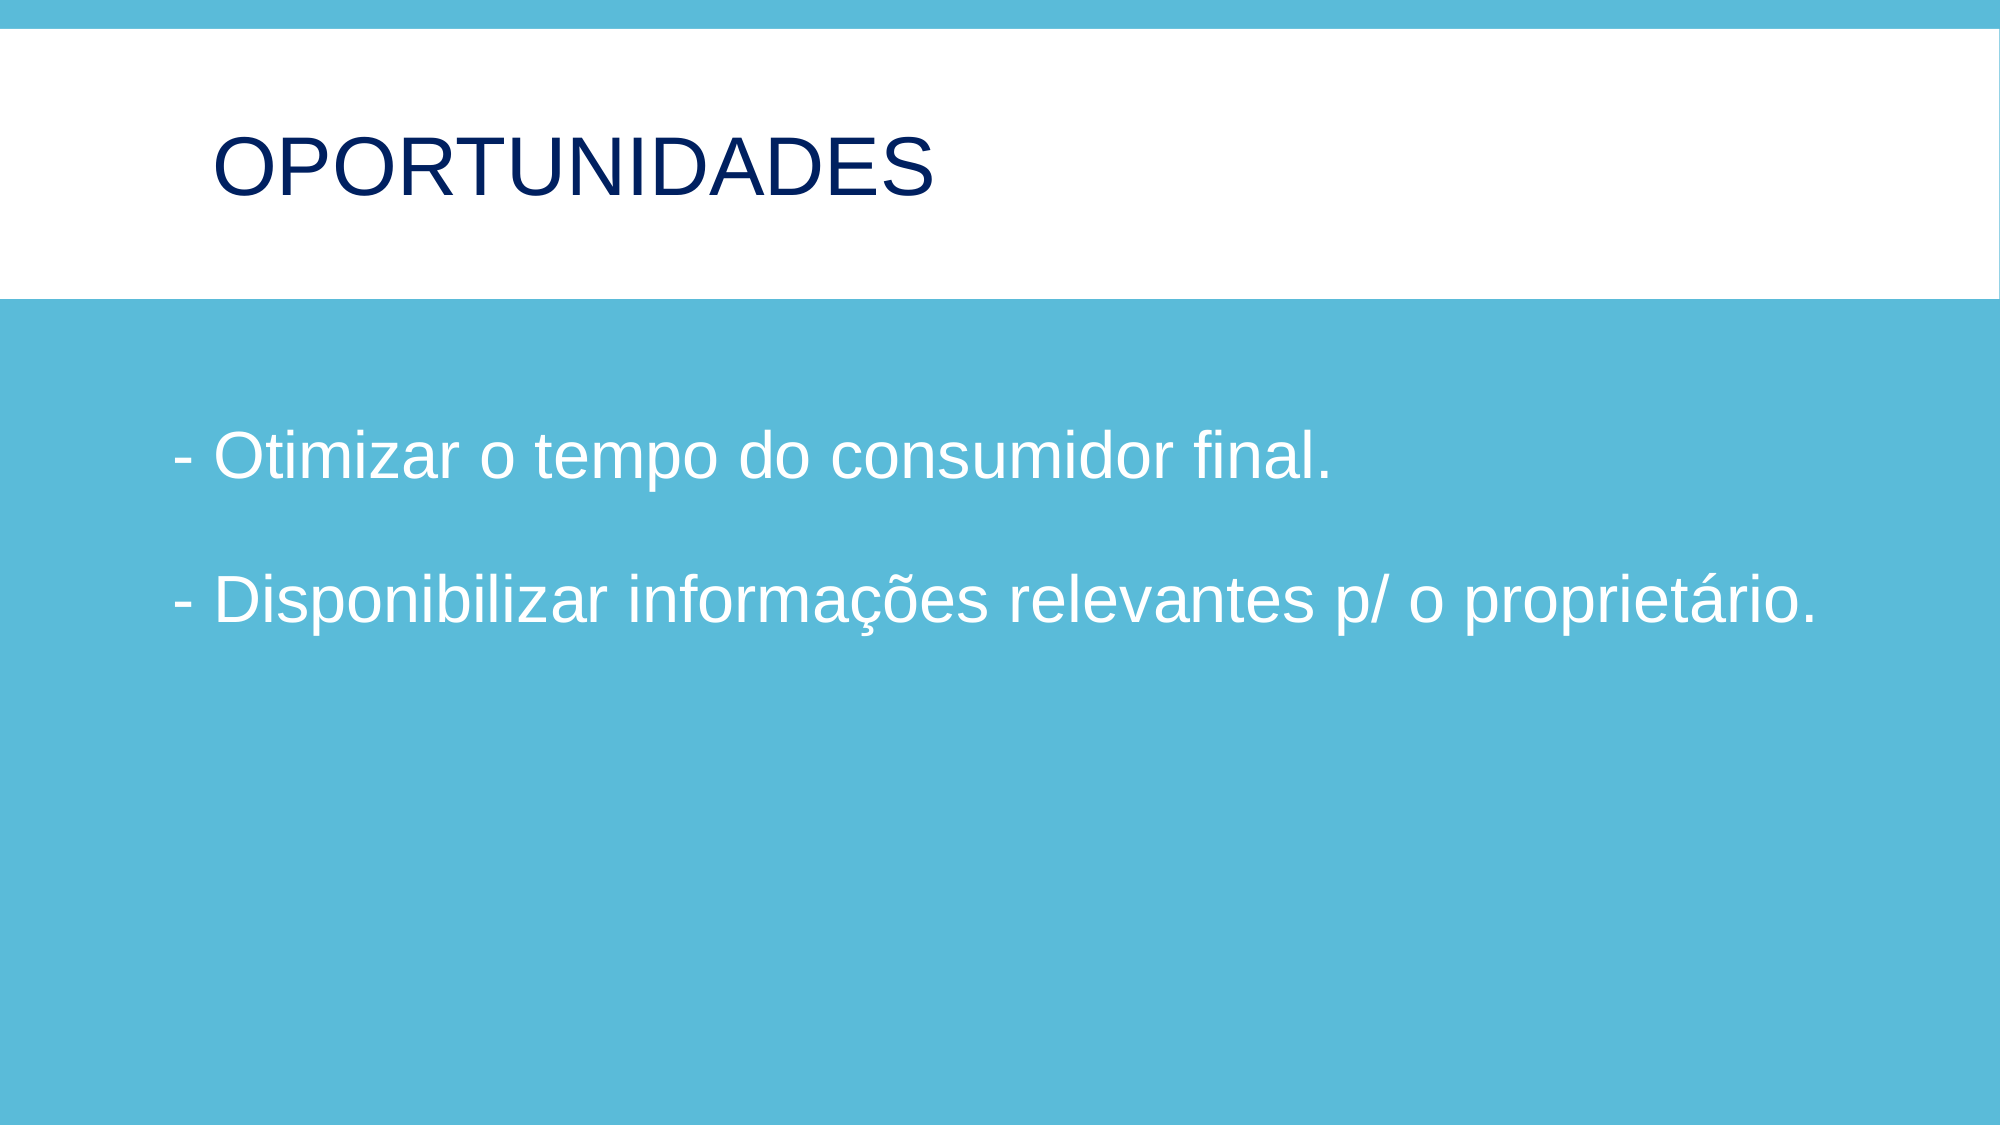

# OPORTUNIDADES
- Otimizar o tempo do consumidor final.

- Disponibilizar informações relevantes p/ o proprietário.